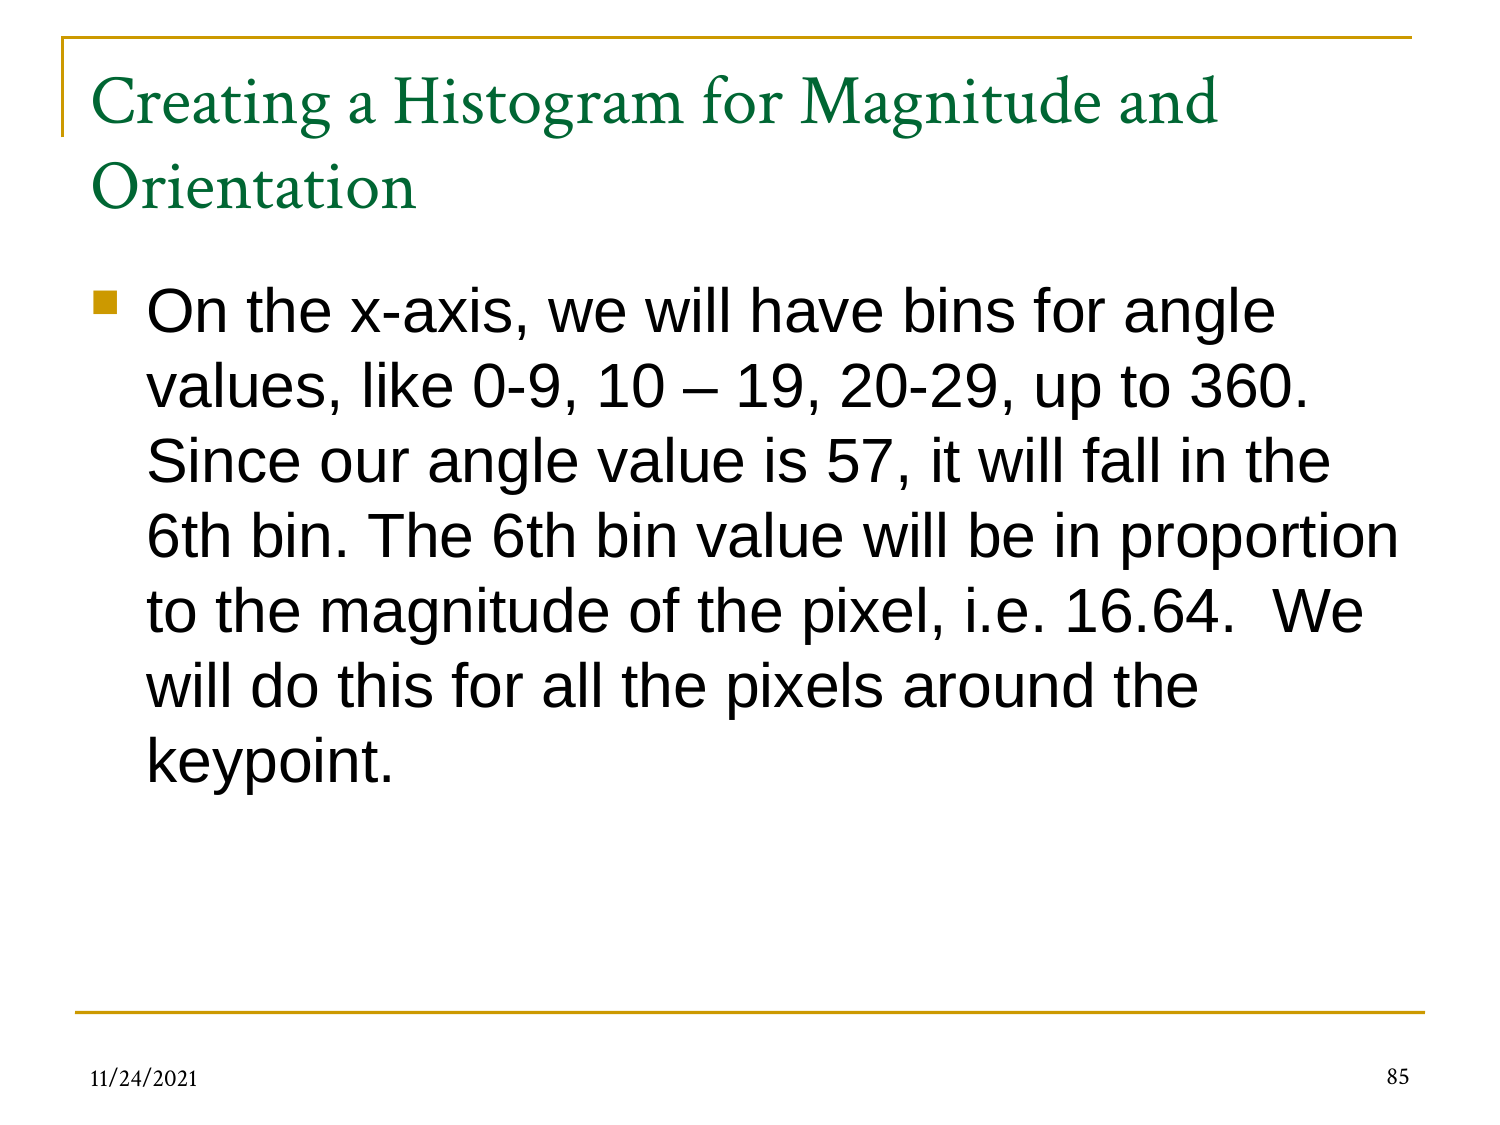

# Creating a Histogram for Magnitude and Orientation
On the x-axis, we will have bins for angle values, like 0-9, 10 – 19, 20-29, up to 360. Since our angle value is 57, it will fall in the 6th bin. The 6th bin value will be in proportion to the magnitude of the pixel, i.e. 16.64.  We will do this for all the pixels around the keypoint.
11/24/2021
85